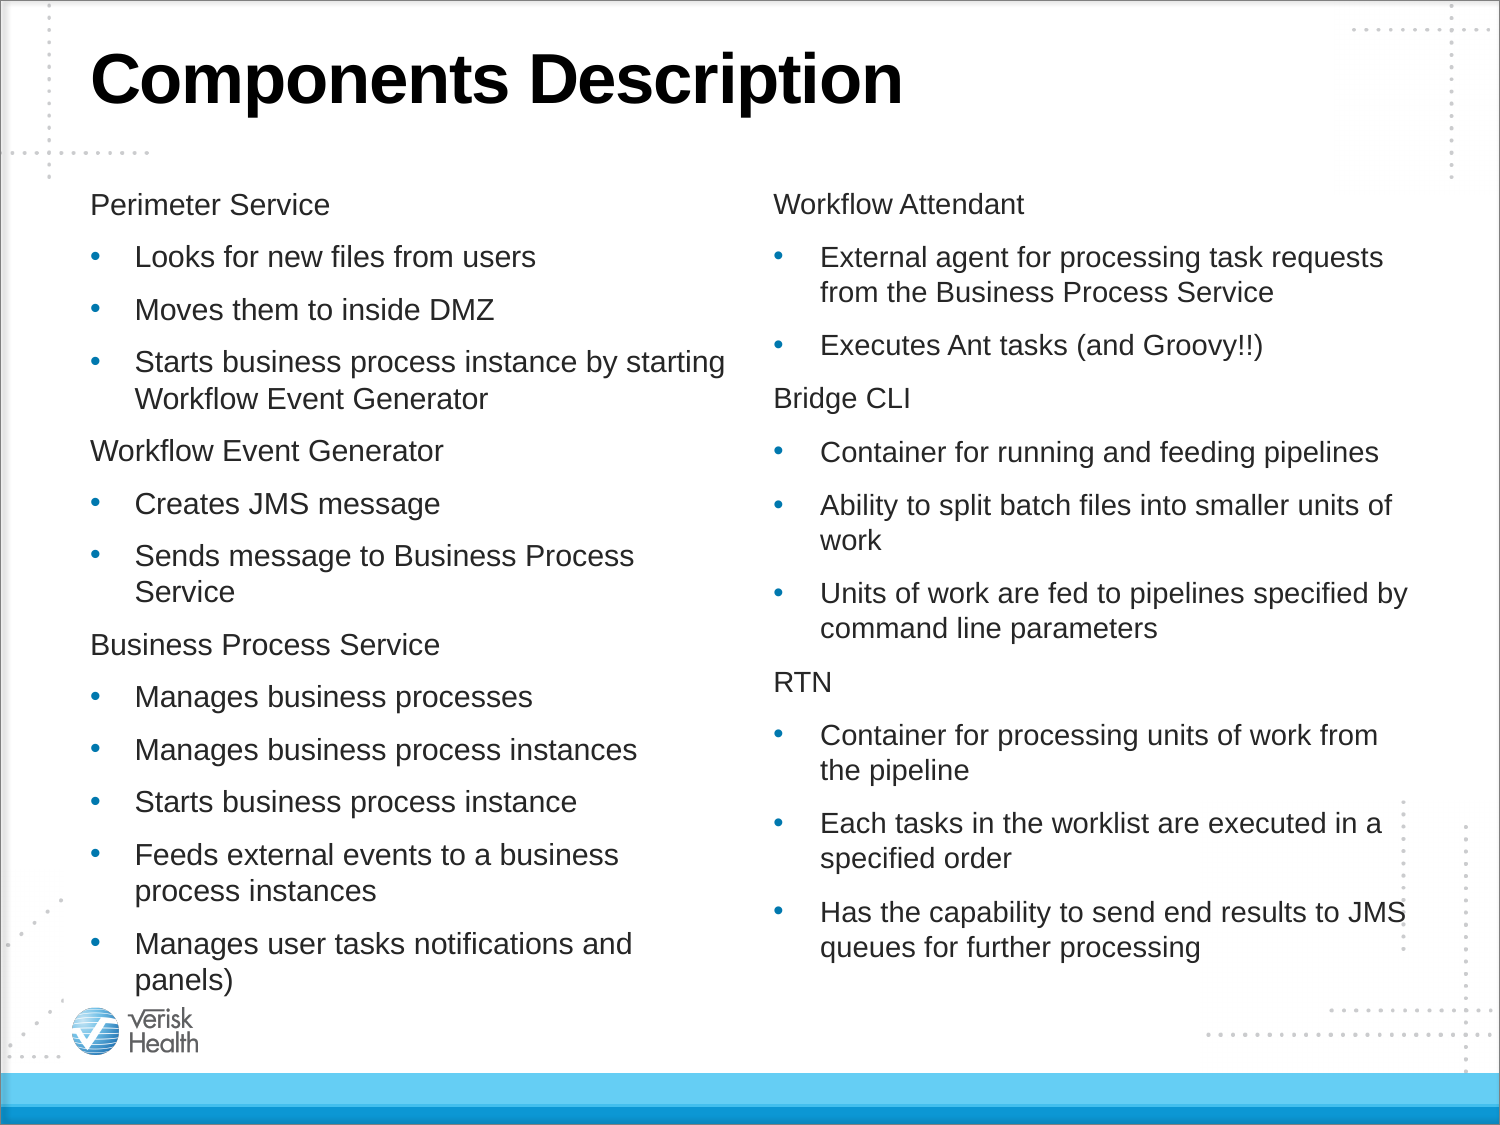

# Components Description
Perimeter Service
Looks for new files from users
Moves them to inside DMZ
Starts business process instance by starting Workflow Event Generator
Workflow Event Generator
Creates JMS message
Sends message to Business Process Service
Business Process Service
Manages business processes
Manages business process instances
Starts business process instance
Feeds external events to a business process instances
Manages user tasks notifications and panels)

Workflow Attendant
External agent for processing task requests from the Business Process Service
Executes Ant tasks (and Groovy!!)
Bridge CLI
Container for running and feeding pipelines
Ability to split batch files into smaller units of work
Units of work are fed to pipelines specified by command line parameters
RTN
Container for processing units of work from the pipeline
Each tasks in the worklist are executed in a specified order
Has the capability to send end results to JMS queues for further processing